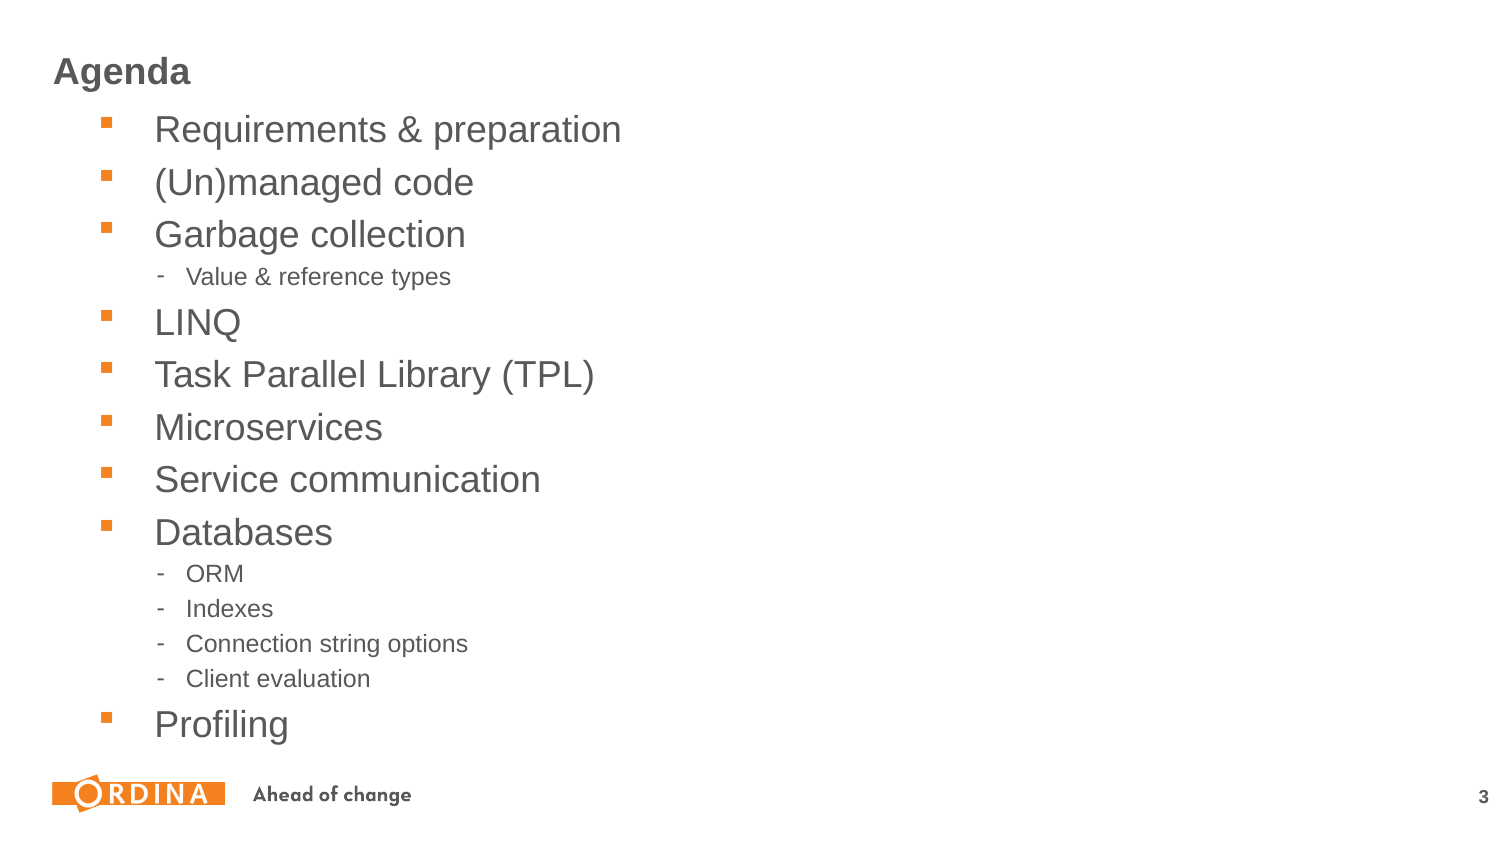

# Agenda
Requirements & preparation
(Un)managed code
Garbage collection
Value & reference types
LINQ
Task Parallel Library (TPL)
Microservices
Service communication
Databases
ORM
Indexes
Connection string options
Client evaluation
Profiling